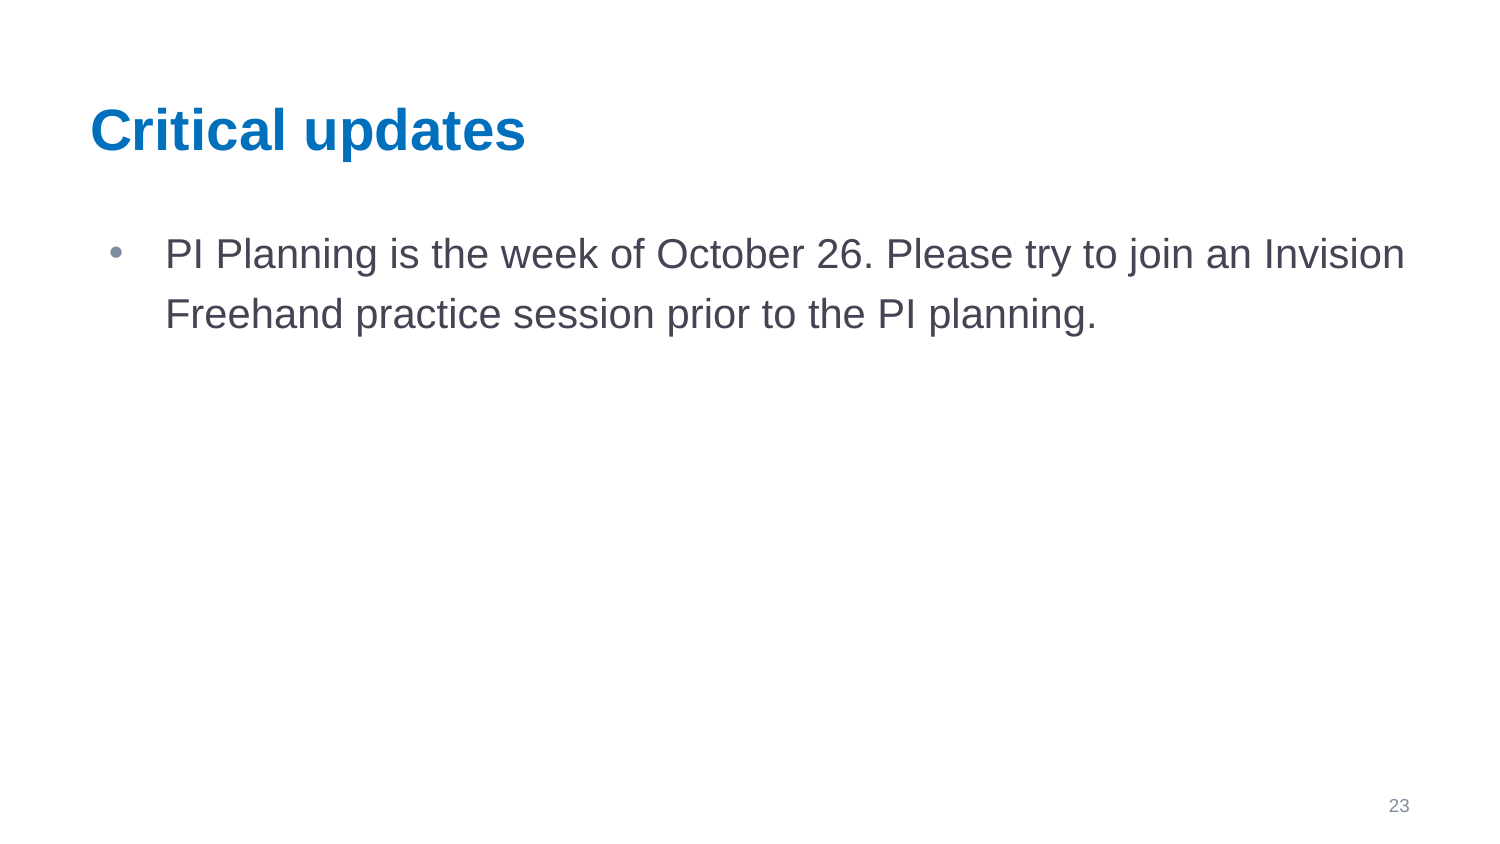

# Critical updates
PI Planning is the week of October 26. Please try to join an Invision Freehand practice session prior to the PI planning.

23